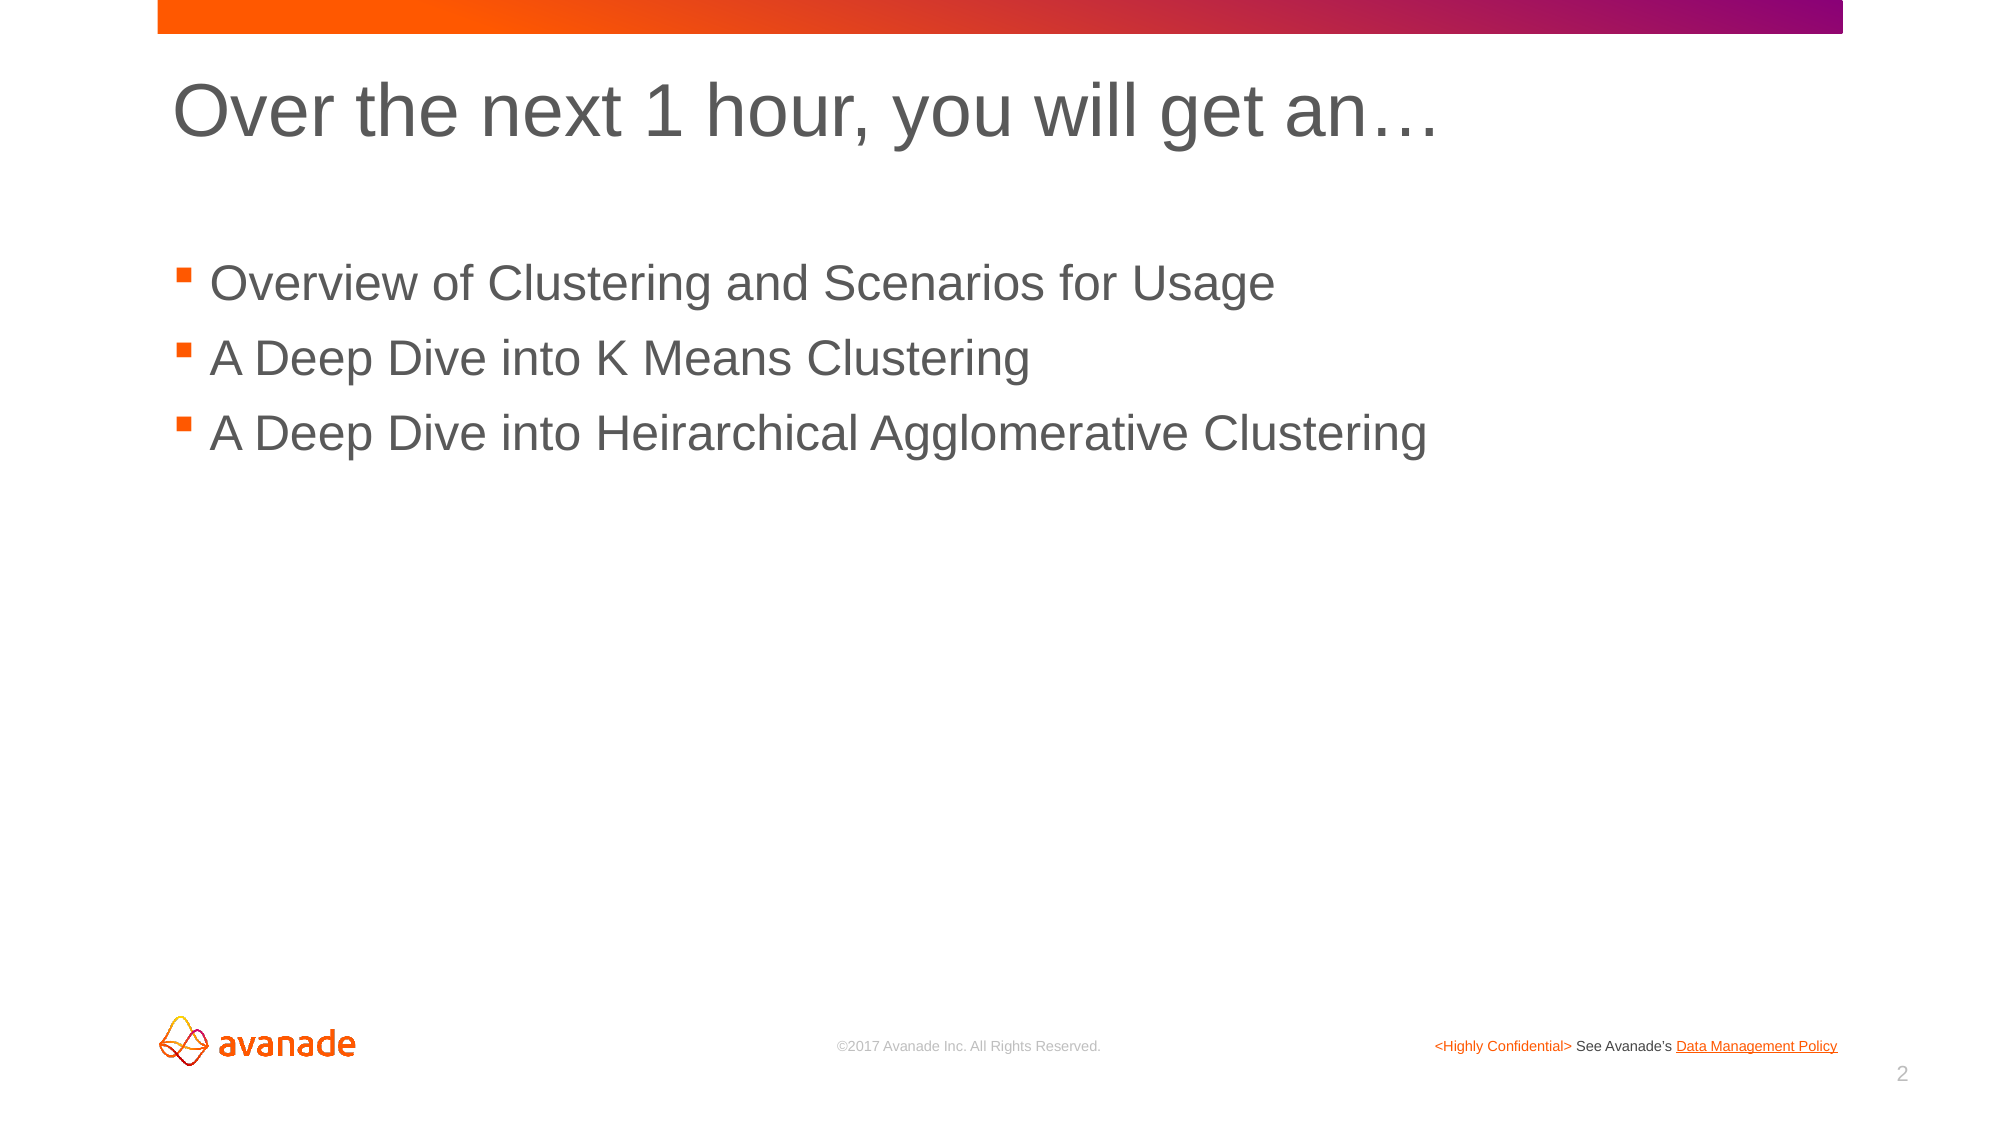

# Over the next 1 hour, you will get an…
 Overview of Clustering and Scenarios for Usage
 A Deep Dive into K Means Clustering
 A Deep Dive into Heirarchical Agglomerative Clustering

2